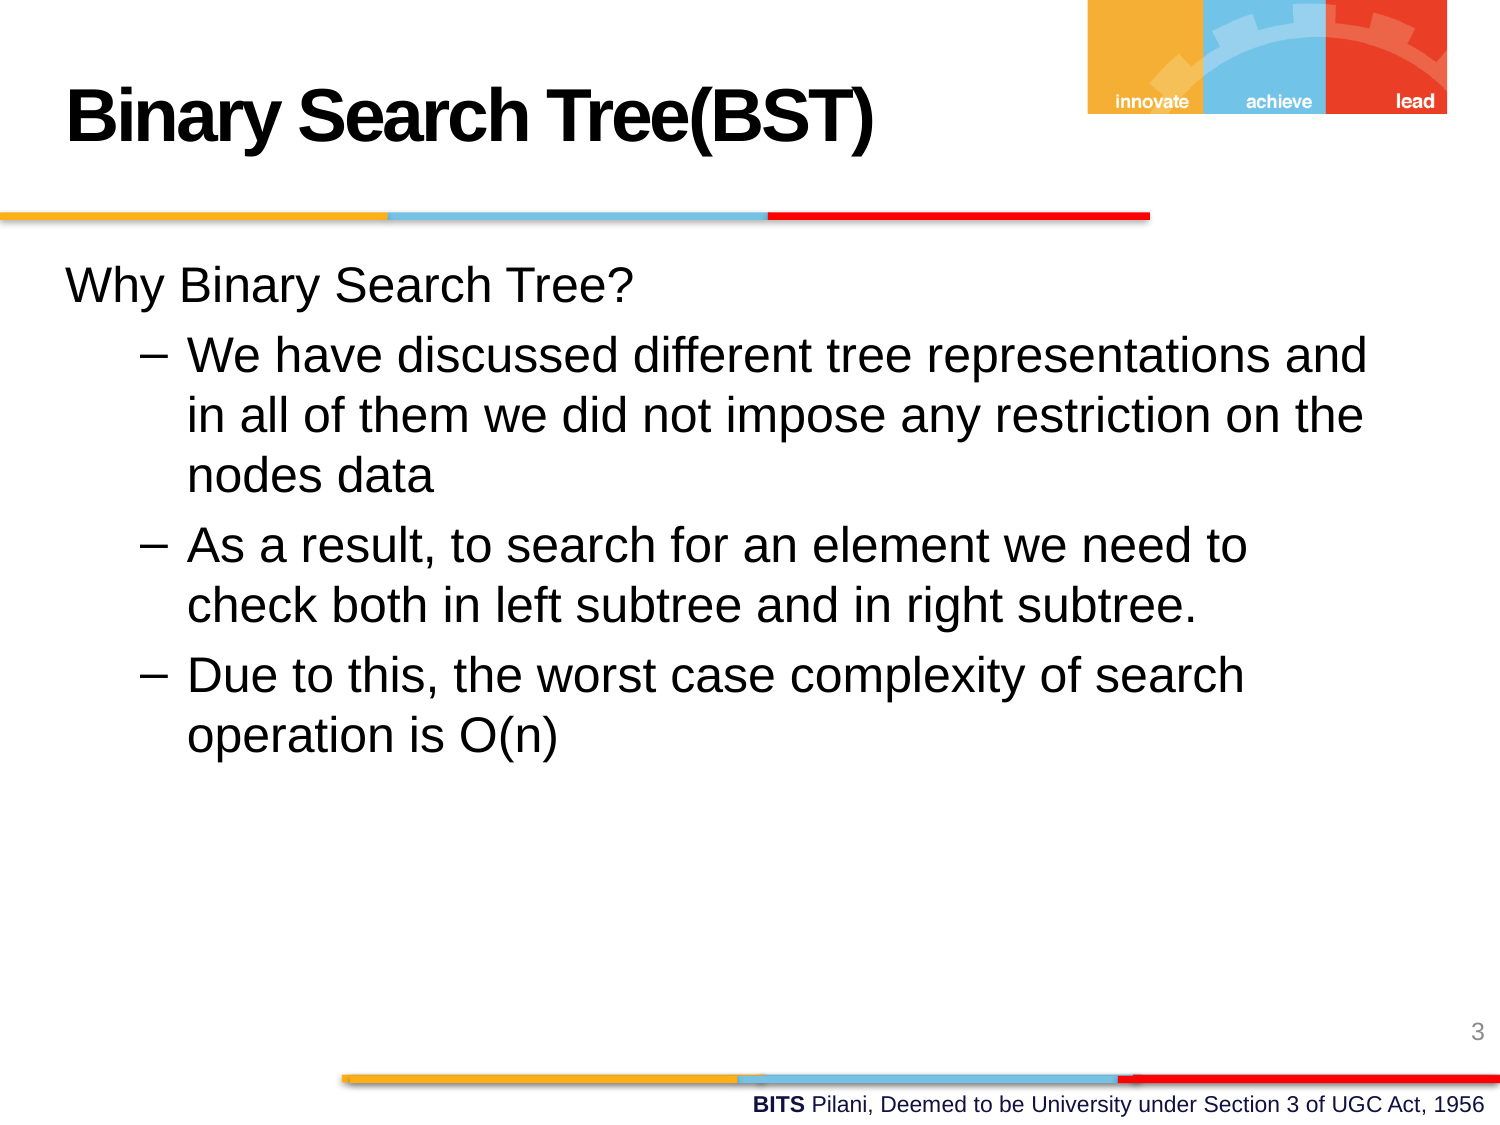

Binary Search Tree(BST)
Why Binary Search Tree?
We have discussed different tree representations and in all of them we did not impose any restriction on the nodes data
As a result, to search for an element we need to check both in left subtree and in right subtree.
Due to this, the worst case complexity of search operation is O(n)

3